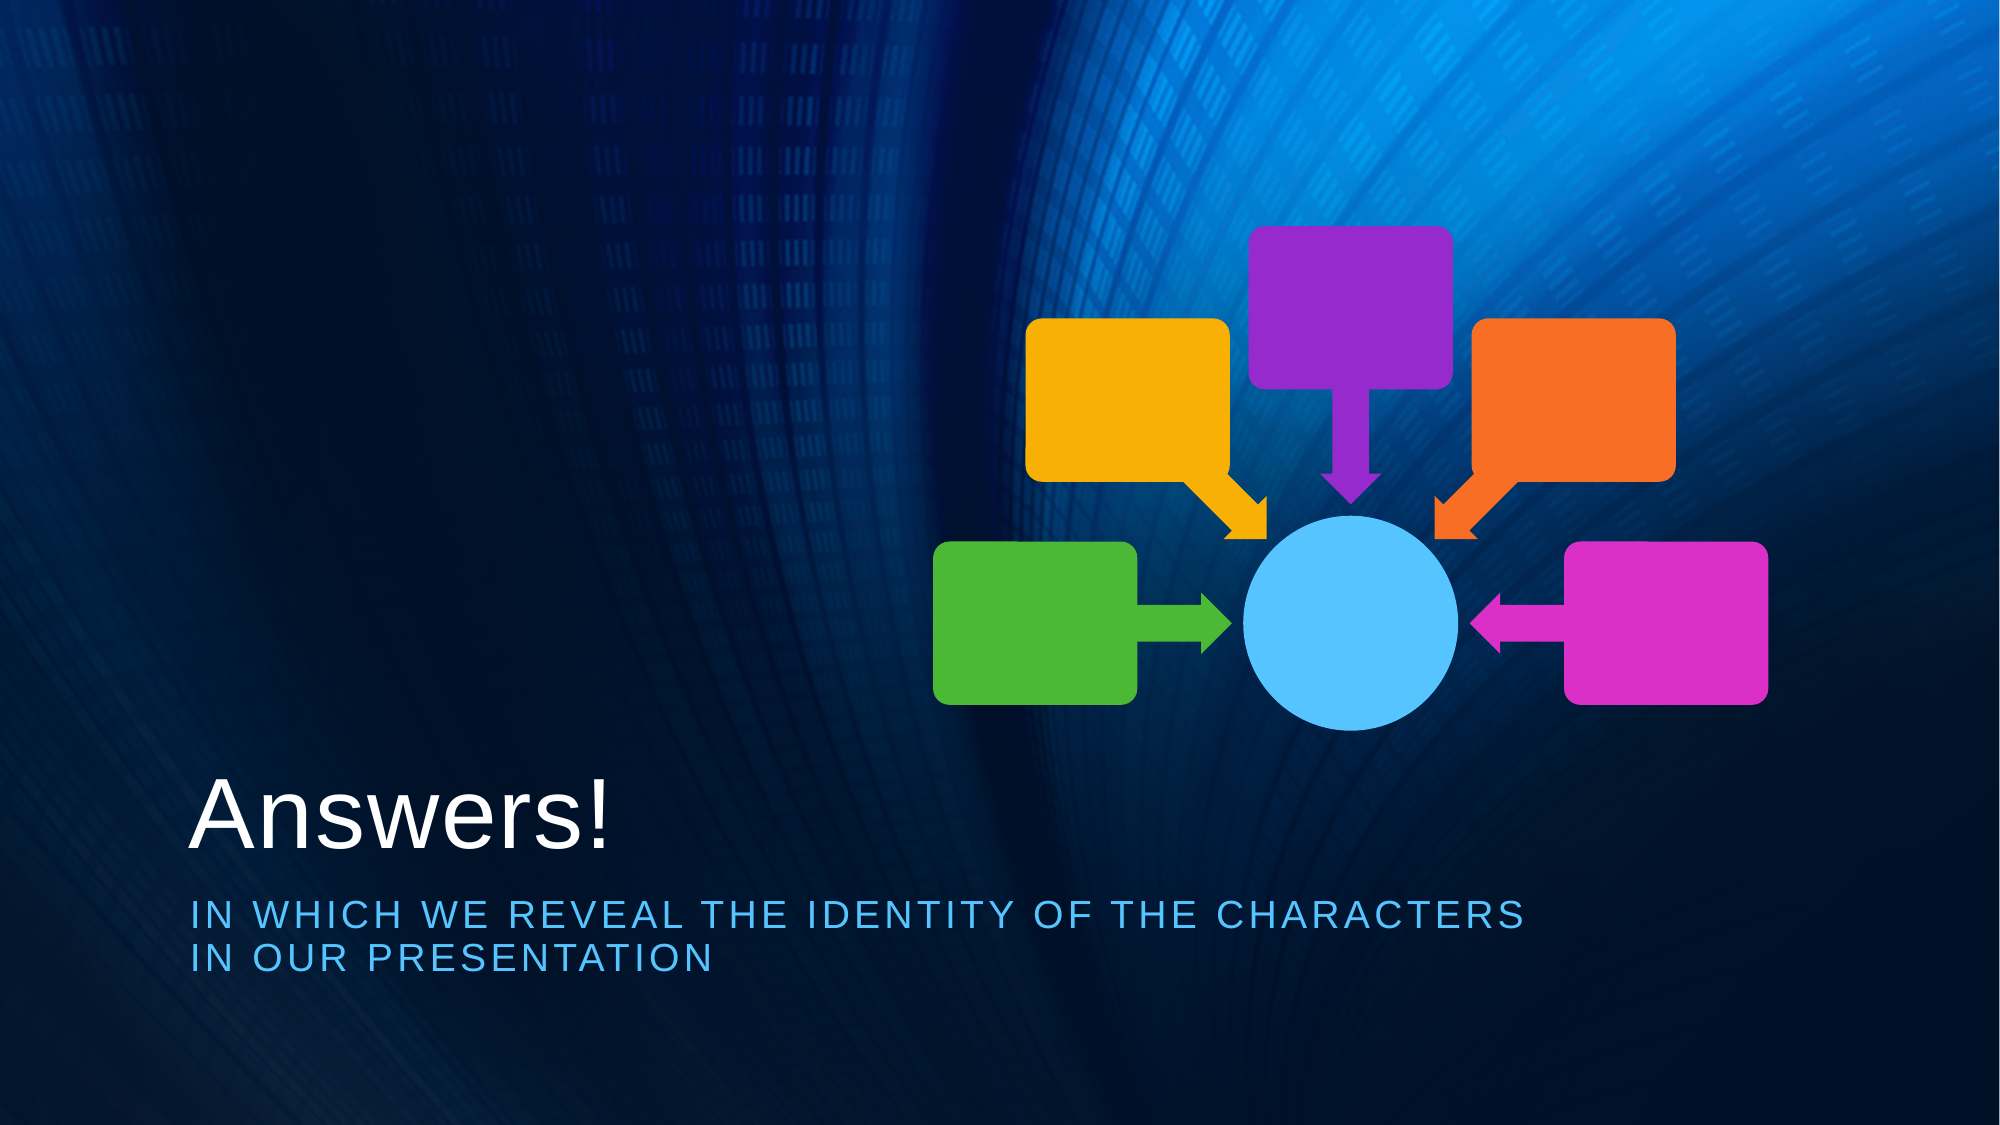

# Answers!
In which we reveal the identity of the characters in our presentation